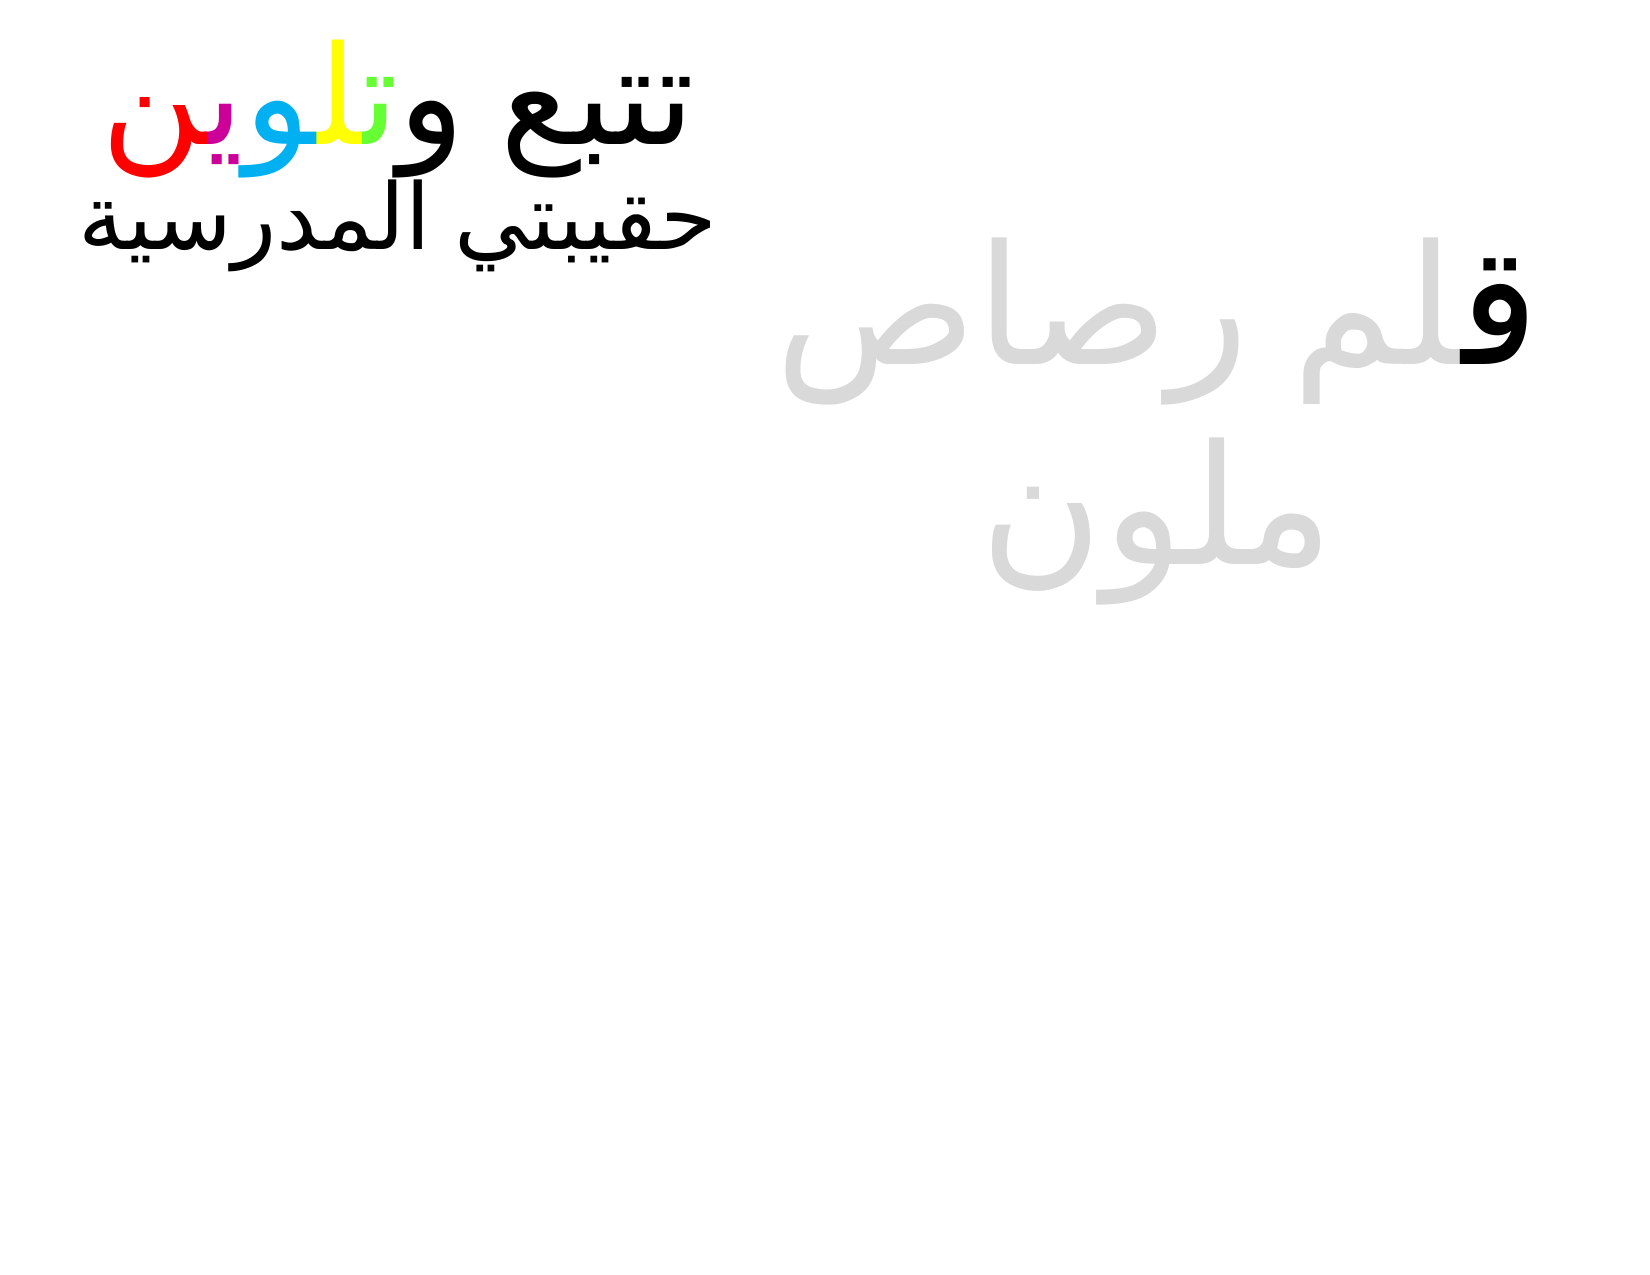

تتبع وتلوين
حقيبتي المدرسية
قلم رصاص ملون